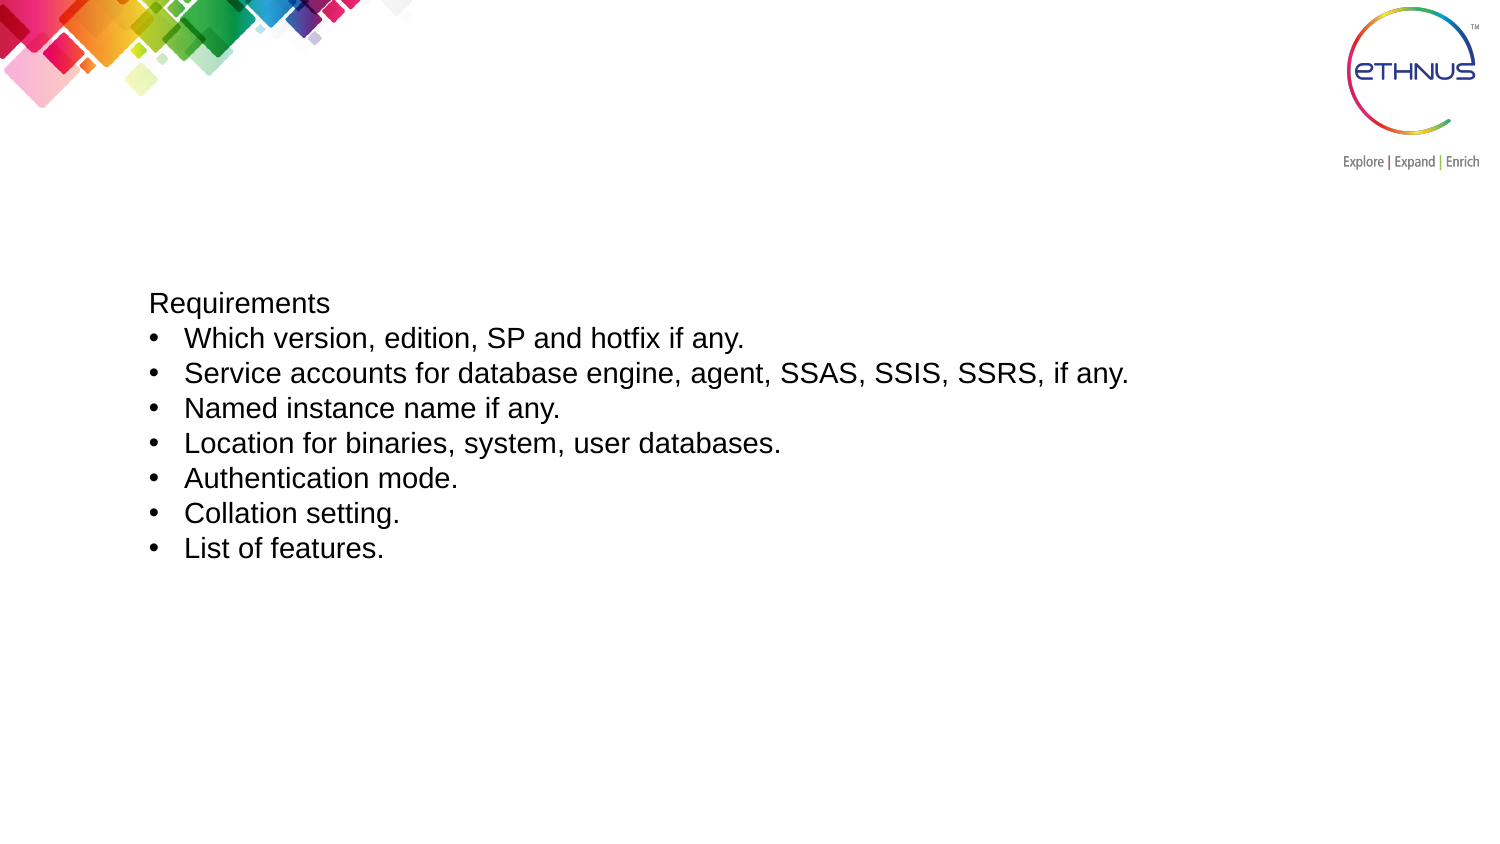

Requirements
Which version, edition, SP and hotfix if any.
Service accounts for database engine, agent, SSAS, SSIS, SSRS, if any.
Named instance name if any.
Location for binaries, system, user databases.
Authentication mode.
Collation setting.
List of features.